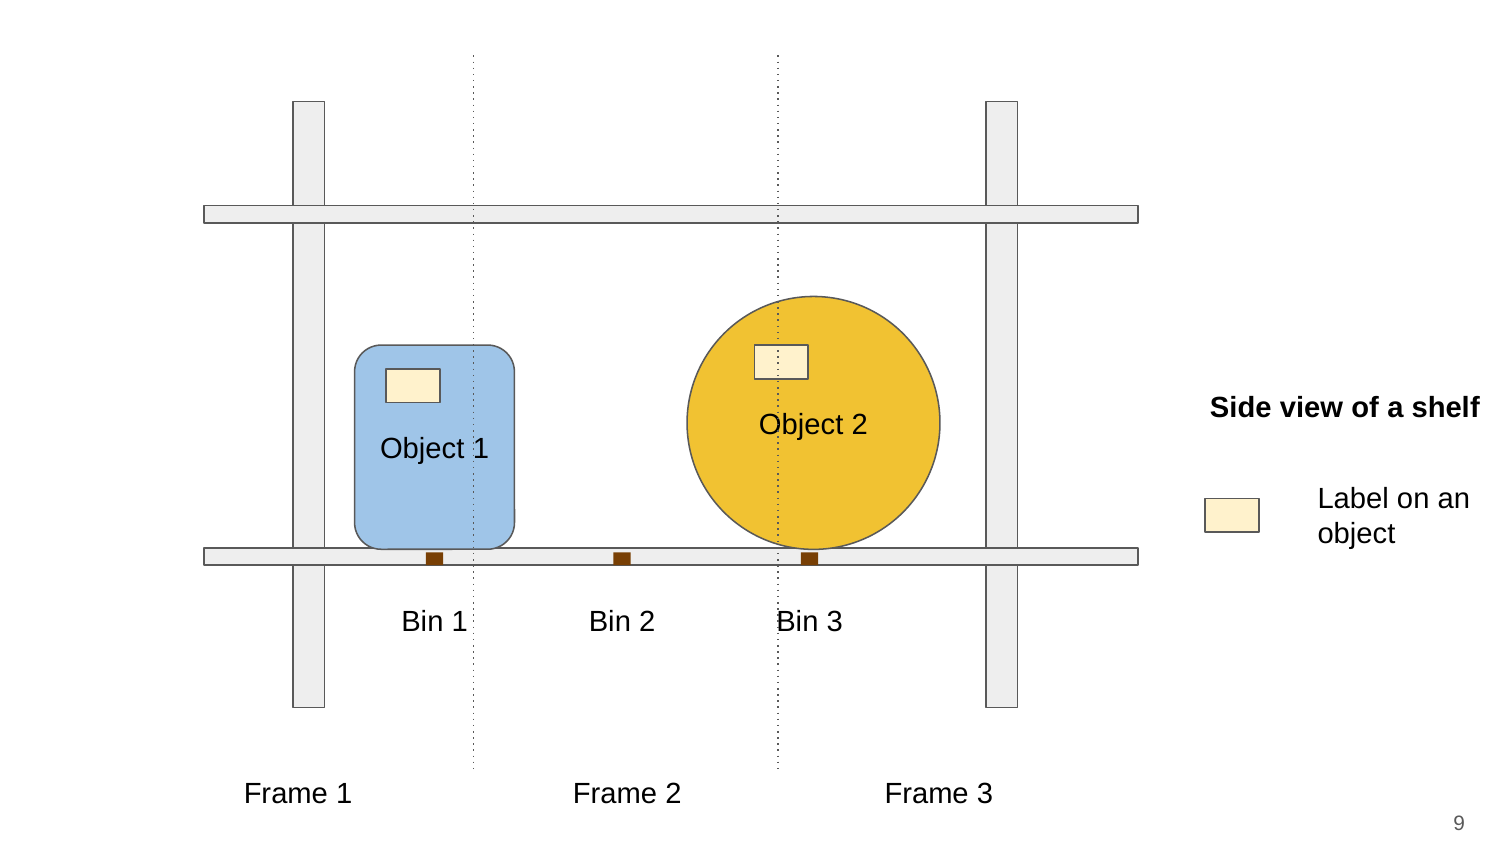

Object 2
Object 1

Side view of a shelf
Label on an object

Bin 1

Bin 2

Bin 3
Frame 1
Frame 2
Frame 3
9